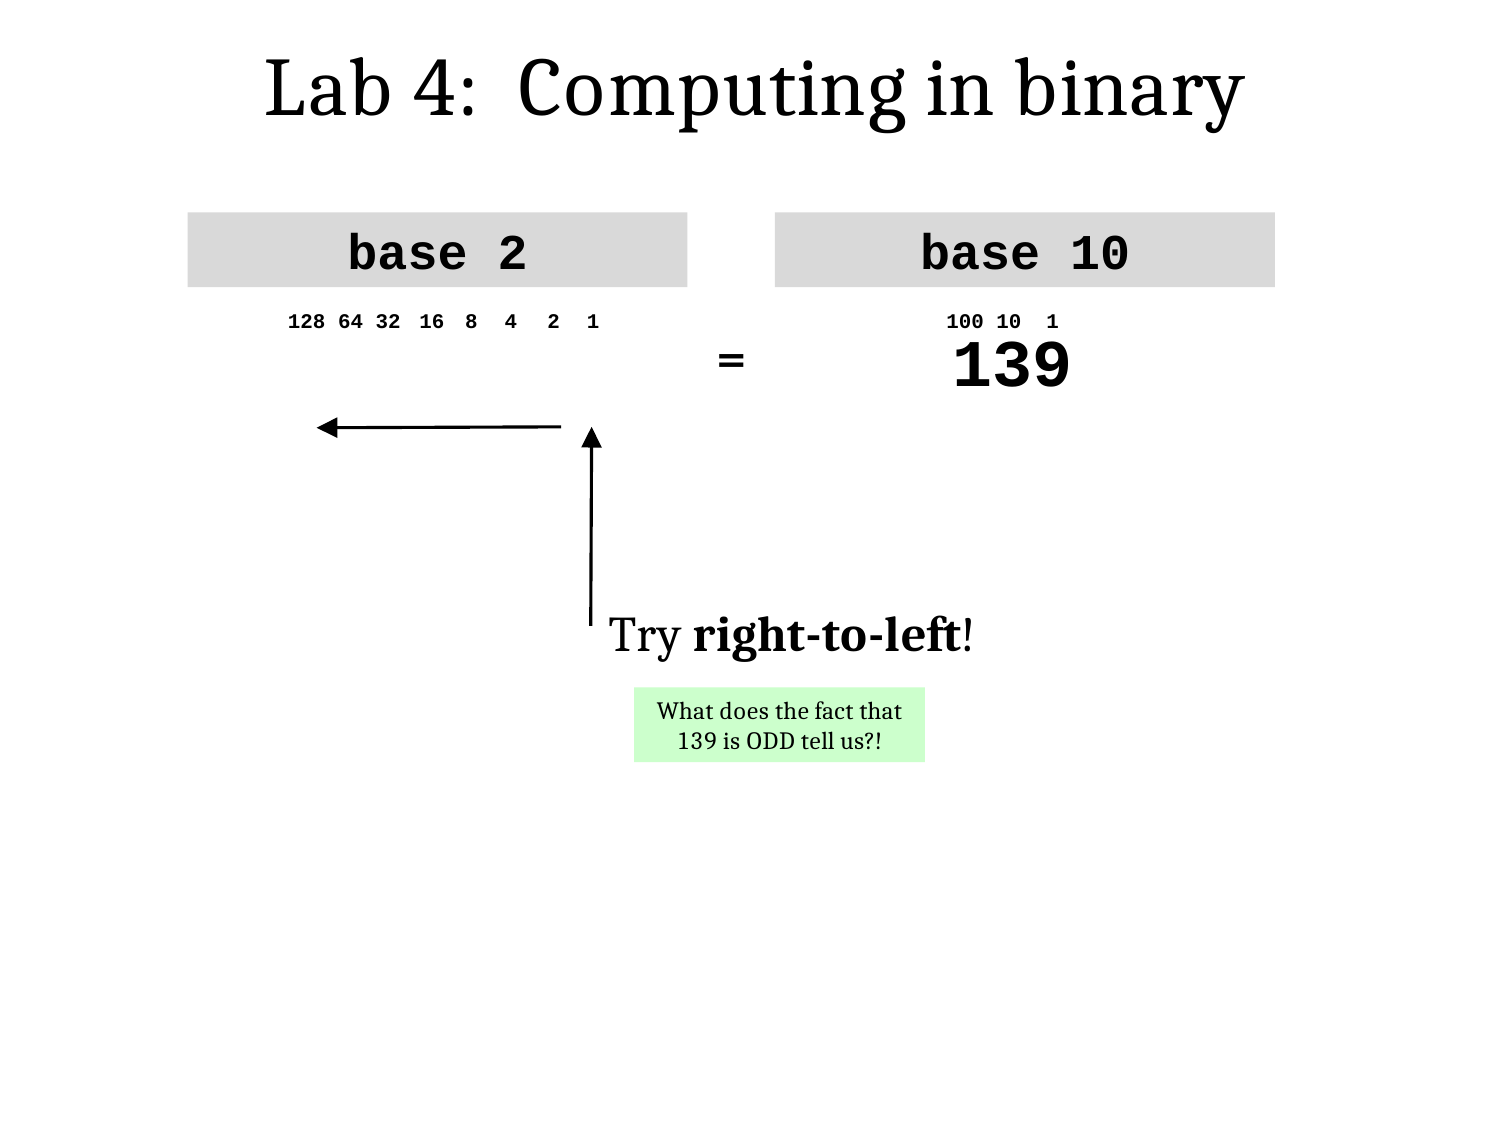

Lab 4:  Computing in binary
base 2
base 10
128
64
32
16
8
4
2
1
100
10
1
139
=

Try right-to-left!
What does the fact that 139 is ODD tell us?!